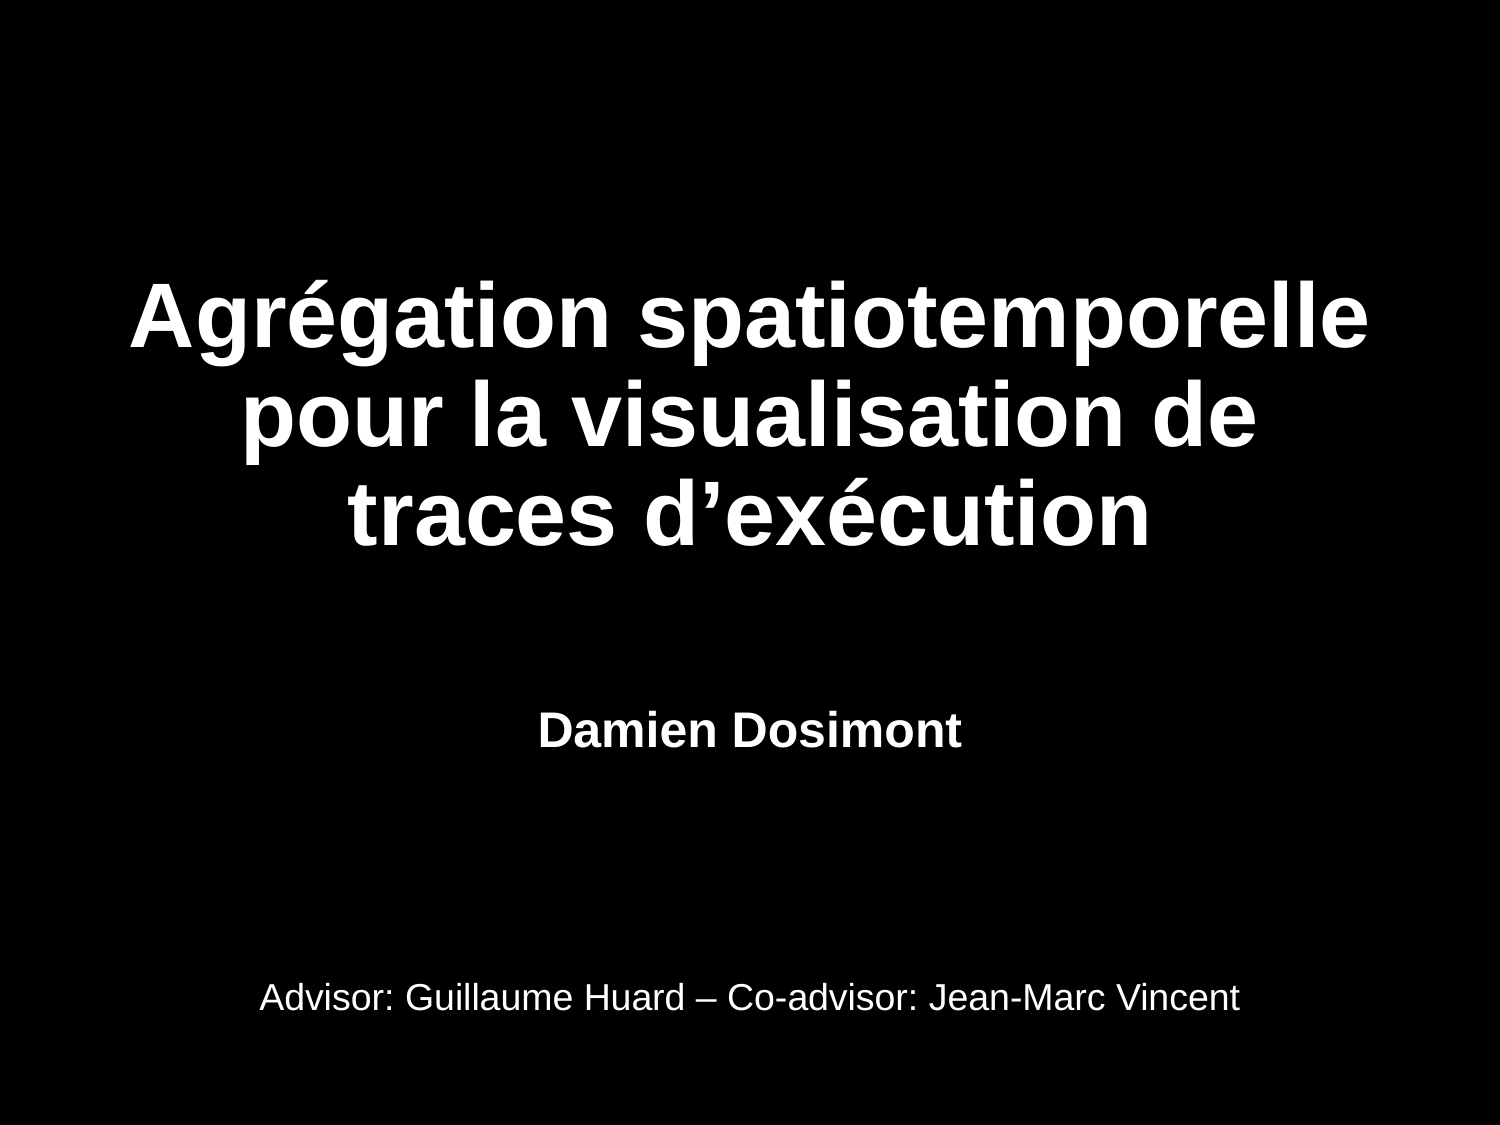

# Agrégation spatiotemporelle pour la visualisation de traces d’exécution
Damien Dosimont

Advisor: Guillaume Huard – Co-advisor: Jean-Marc Vincent